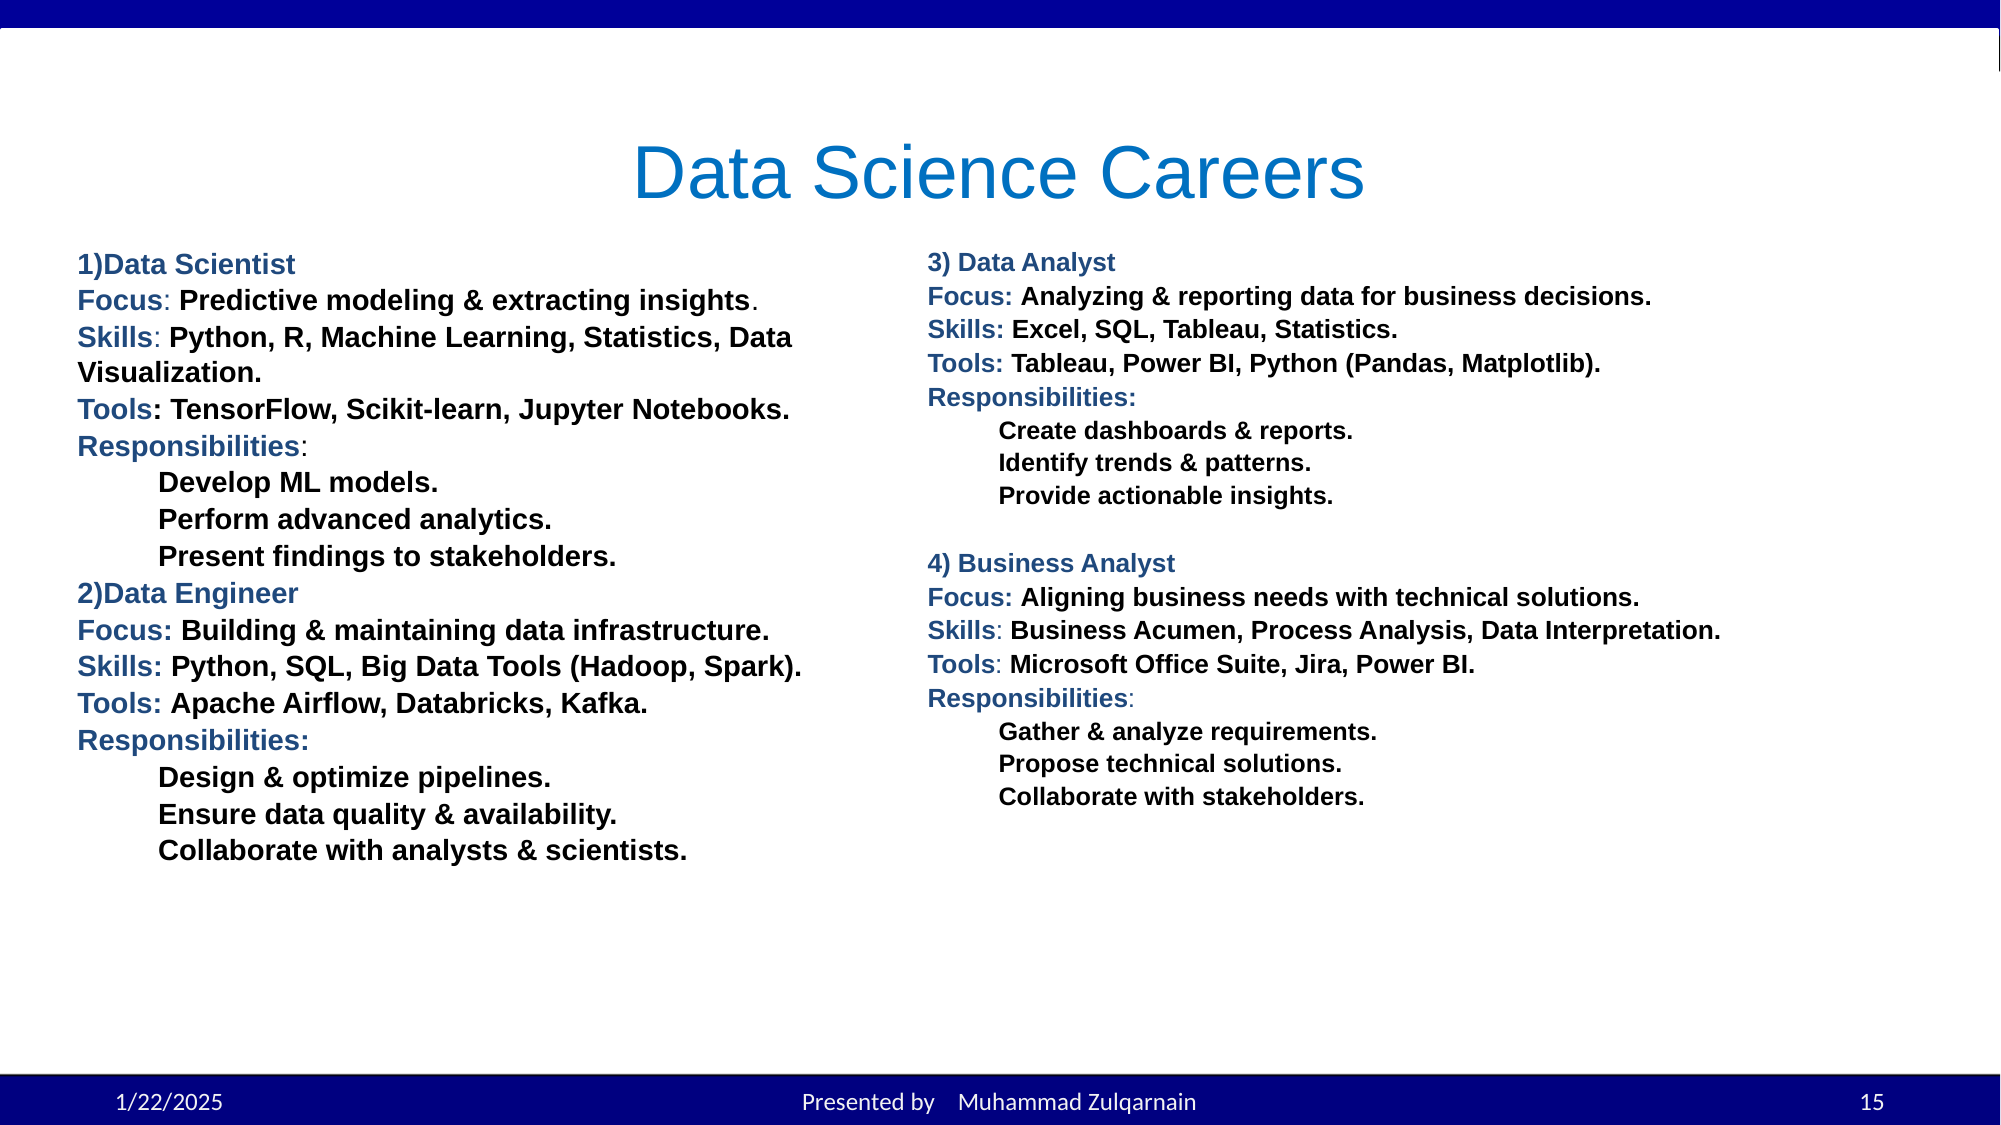

# Data Science Careers
1)Data Scientist
Focus: Predictive modeling & extracting insights.
Skills: Python, R, Machine Learning, Statistics, Data Visualization.
Tools: TensorFlow, Scikit-learn, Jupyter Notebooks.
Responsibilities:
Develop ML models.
Perform advanced analytics.
Present findings to stakeholders.
2)Data Engineer
Focus: Building & maintaining data infrastructure.
Skills: Python, SQL, Big Data Tools (Hadoop, Spark).
Tools: Apache Airflow, Databricks, Kafka.
Responsibilities:
Design & optimize pipelines.
Ensure data quality & availability.
Collaborate with analysts & scientists.

3) Data Analyst
Focus: Analyzing & reporting data for business decisions.
Skills: Excel, SQL, Tableau, Statistics.
Tools: Tableau, Power BI, Python (Pandas, Matplotlib).
Responsibilities:
Create dashboards & reports.
Identify trends & patterns.
Provide actionable insights.

4) Business Analyst
Focus: Aligning business needs with technical solutions.
Skills: Business Acumen, Process Analysis, Data Interpretation.
Tools: Microsoft Office Suite, Jira, Power BI.
Responsibilities:
Gather & analyze requirements.
Propose technical solutions.
Collaborate with stakeholders.

1/22/2025
Presented by    Muhammad Zulqarnain
15